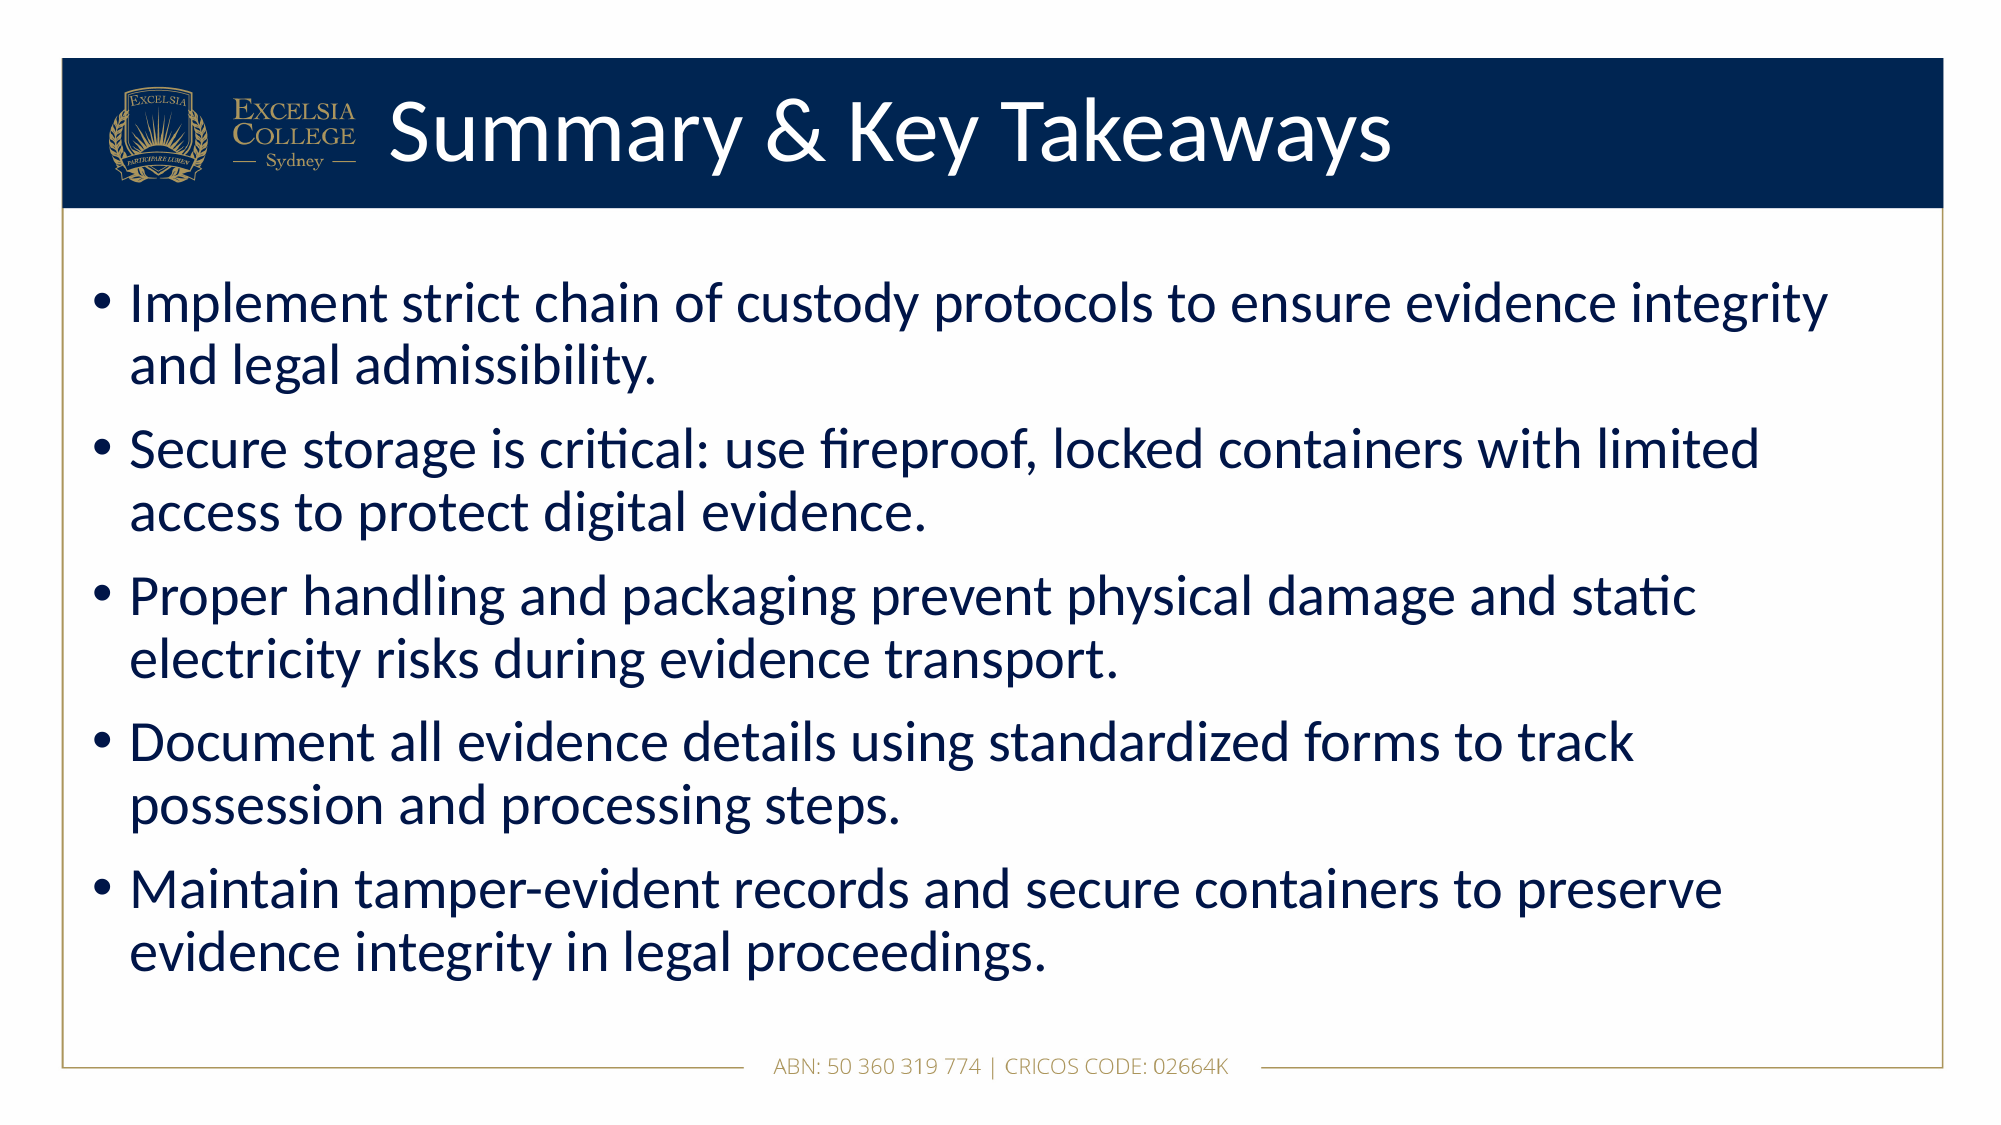

# Summary & Key Takeaways
Implement strict chain of custody protocols to ensure evidence integrity and legal admissibility.
Secure storage is critical: use fireproof, locked containers with limited access to protect digital evidence.
Proper handling and packaging prevent physical damage and static electricity risks during evidence transport.
Document all evidence details using standardized forms to track possession and processing steps.
Maintain tamper-evident records and secure containers to preserve evidence integrity in legal proceedings.